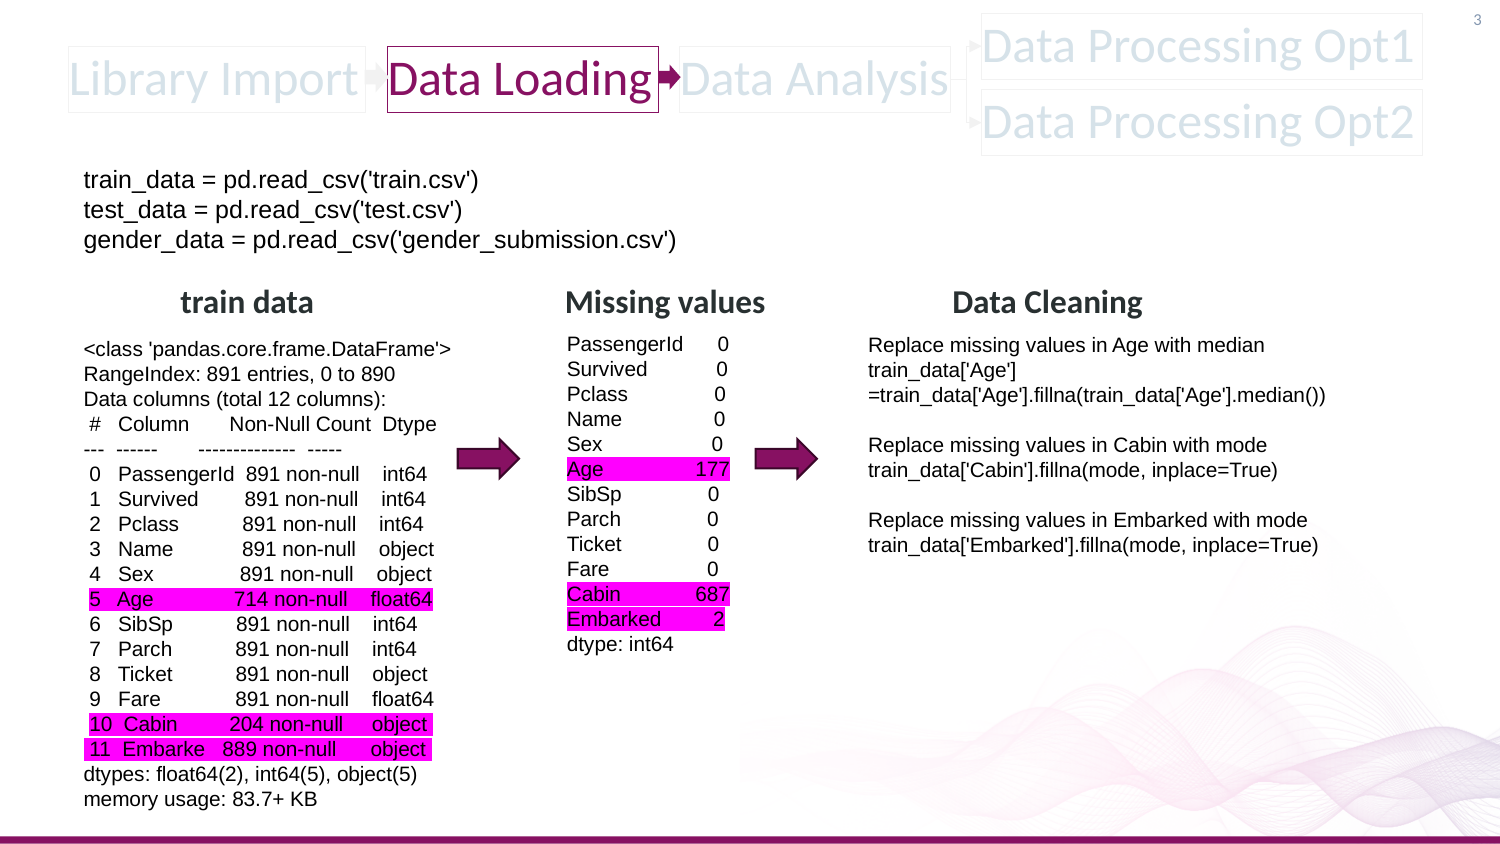

Data Processing Opt1
Library Import
Data Loading
Data Analysis

Data Processing Opt2
train_data = pd.read_csv('train.csv')
test_data = pd.read_csv('test.csv')
gender_data = pd.read_csv('gender_submission.csv')
train data
Missing values
Data Cleaning
PassengerId      0
Survived            0
Pclass               0
Name                0
Sex                   0
Age                177
SibSp               0
Parch               0
Ticket               0
Fare                 0
Cabin             687
Embarked         2
dtype: int64
Replace missing values in Age with median
train_data['Age'] =train_data['Age'].fillna(train_data['Age'].median())

Replace missing values in Cabin with mode
train_data['Cabin'].fillna(mode, inplace=True)

Replace missing values in Embarked with mode
train_data['Embarked'].fillna(mode, inplace=True)

<class 'pandas.core.frame.DataFrame'>
RangeIndex: 891 entries, 0 to 890
Data columns (total 12 columns):
 #   Column       Non-Null Count  Dtype
---  ------       --------------  -----
 0   PassengerId  891 non-null    int64
 1   Survived        891 non-null    int64
 2   Pclass           891 non-null    int64
 3   Name            891 non-null    object
 4   Sex               891 non-null    object
 5   Age              714 non-null    float64
 6   SibSp           891 non-null    int64
 7   Parch           891 non-null    int64
 8   Ticket           891 non-null    object
 9   Fare             891 non-null    float64
 10  Cabin         204 non-null     object
 11  Embarke   889 non-null      object
dtypes: float64(2), int64(5), object(5)
memory usage: 83.7+ KB